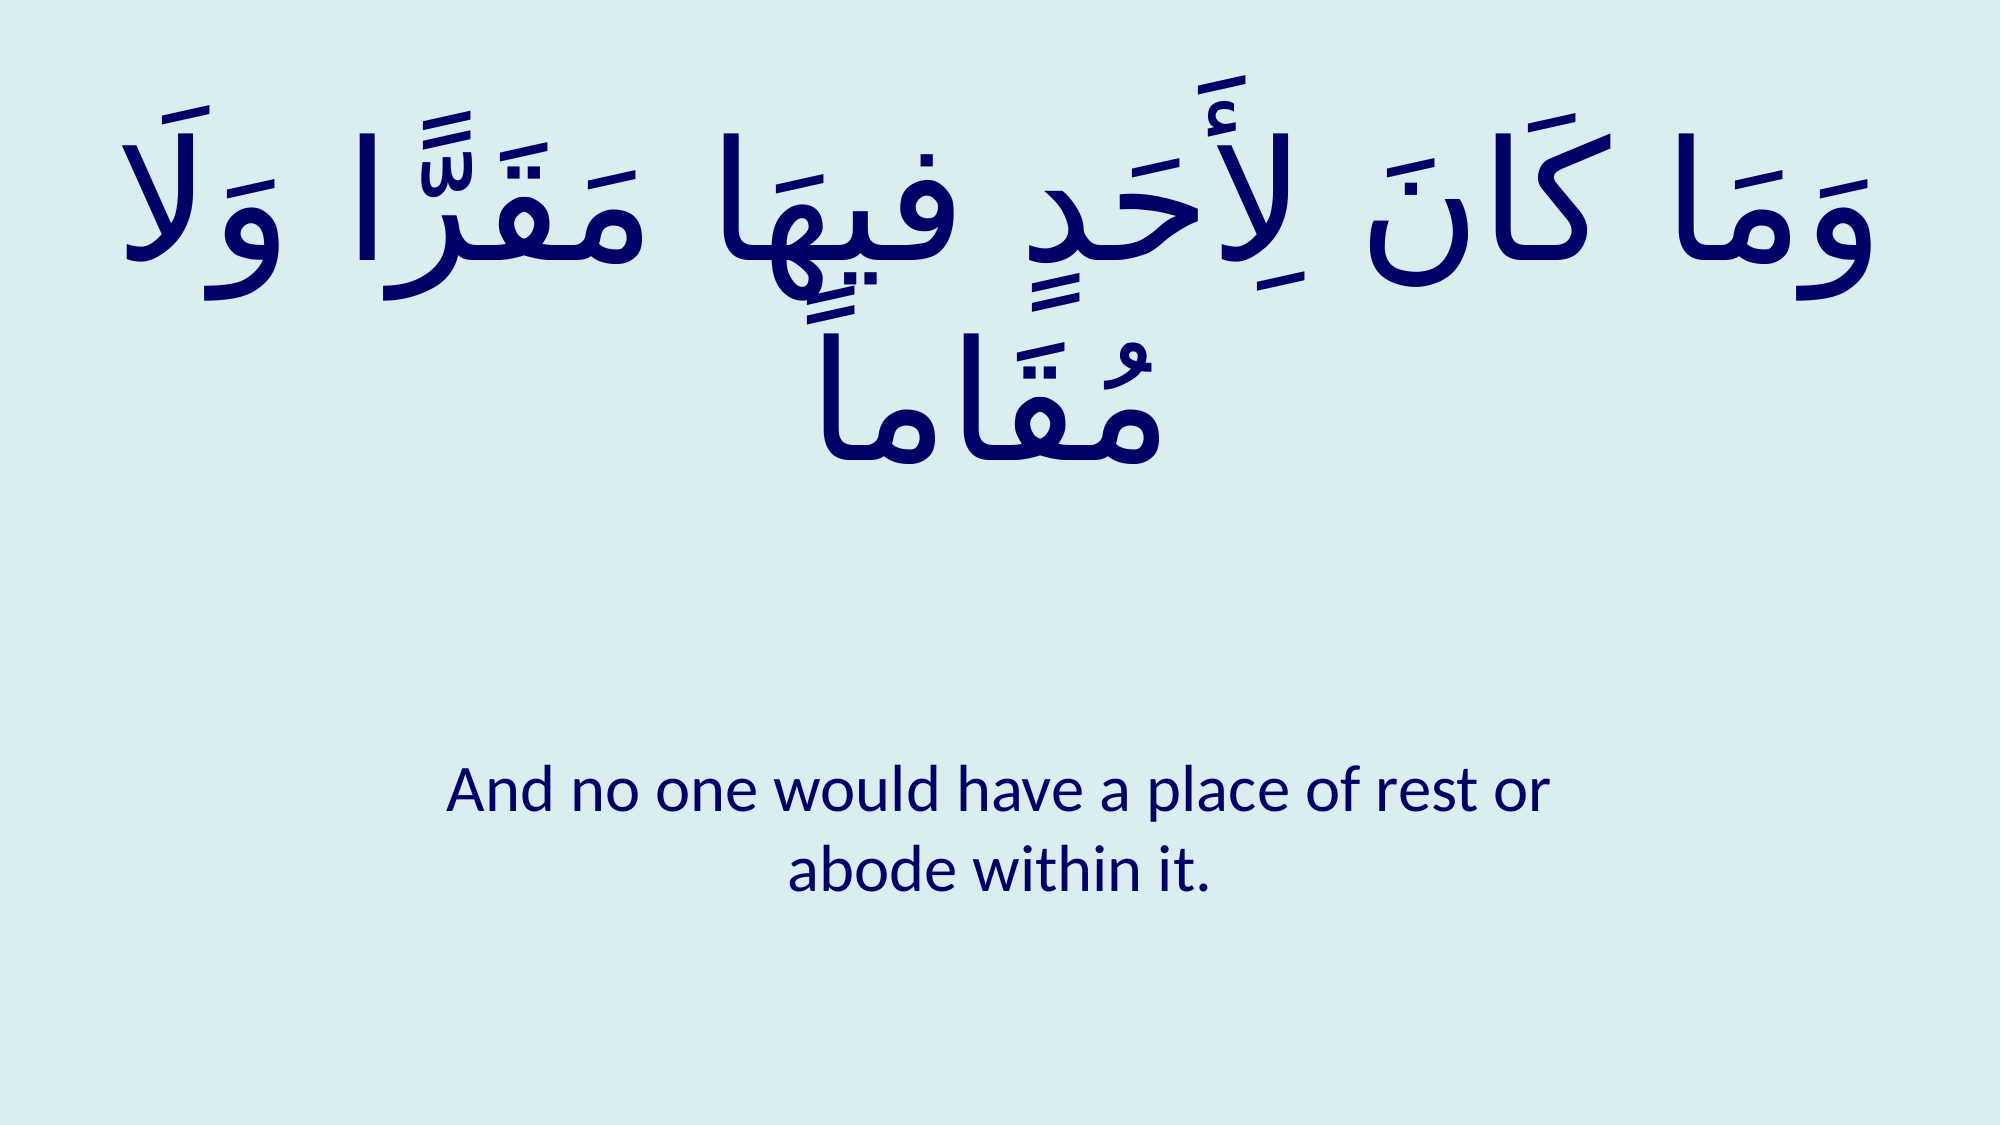

# وَمَا كَانَ لِأَحَدٍ فیهَا مَقَرًّا وَلَا مُقَاماً
And no one would have a place of rest or abode within it.